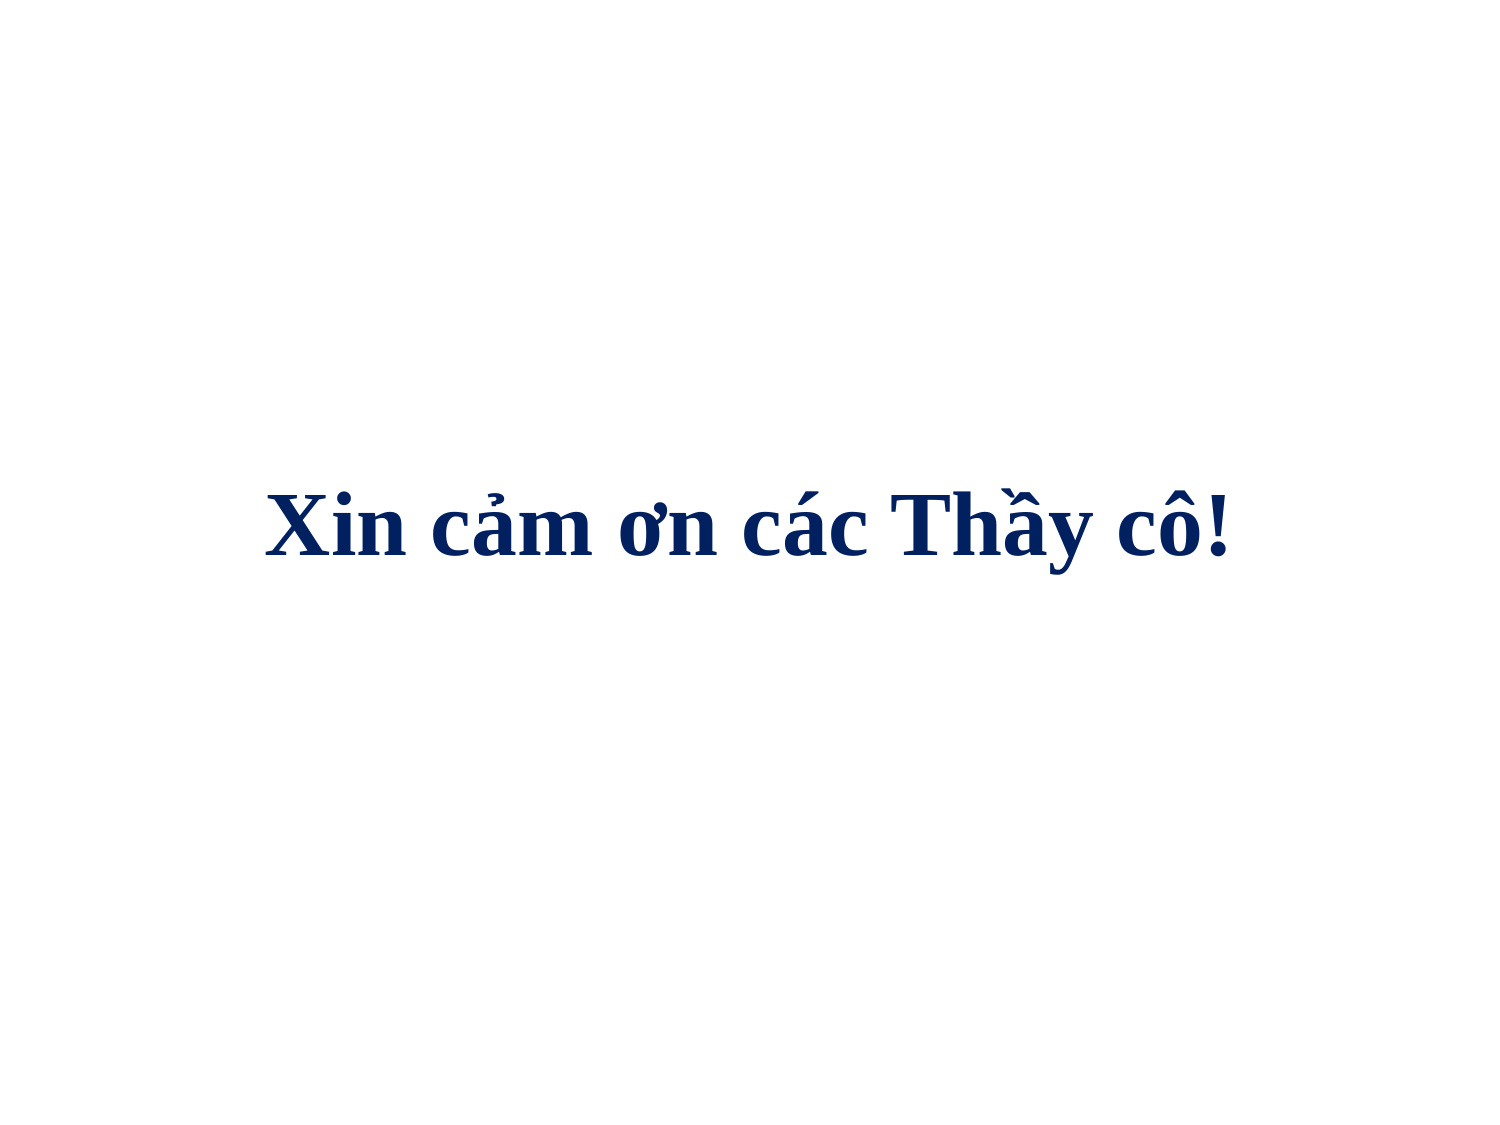

# Xin cảm ơn các Thầy cô!